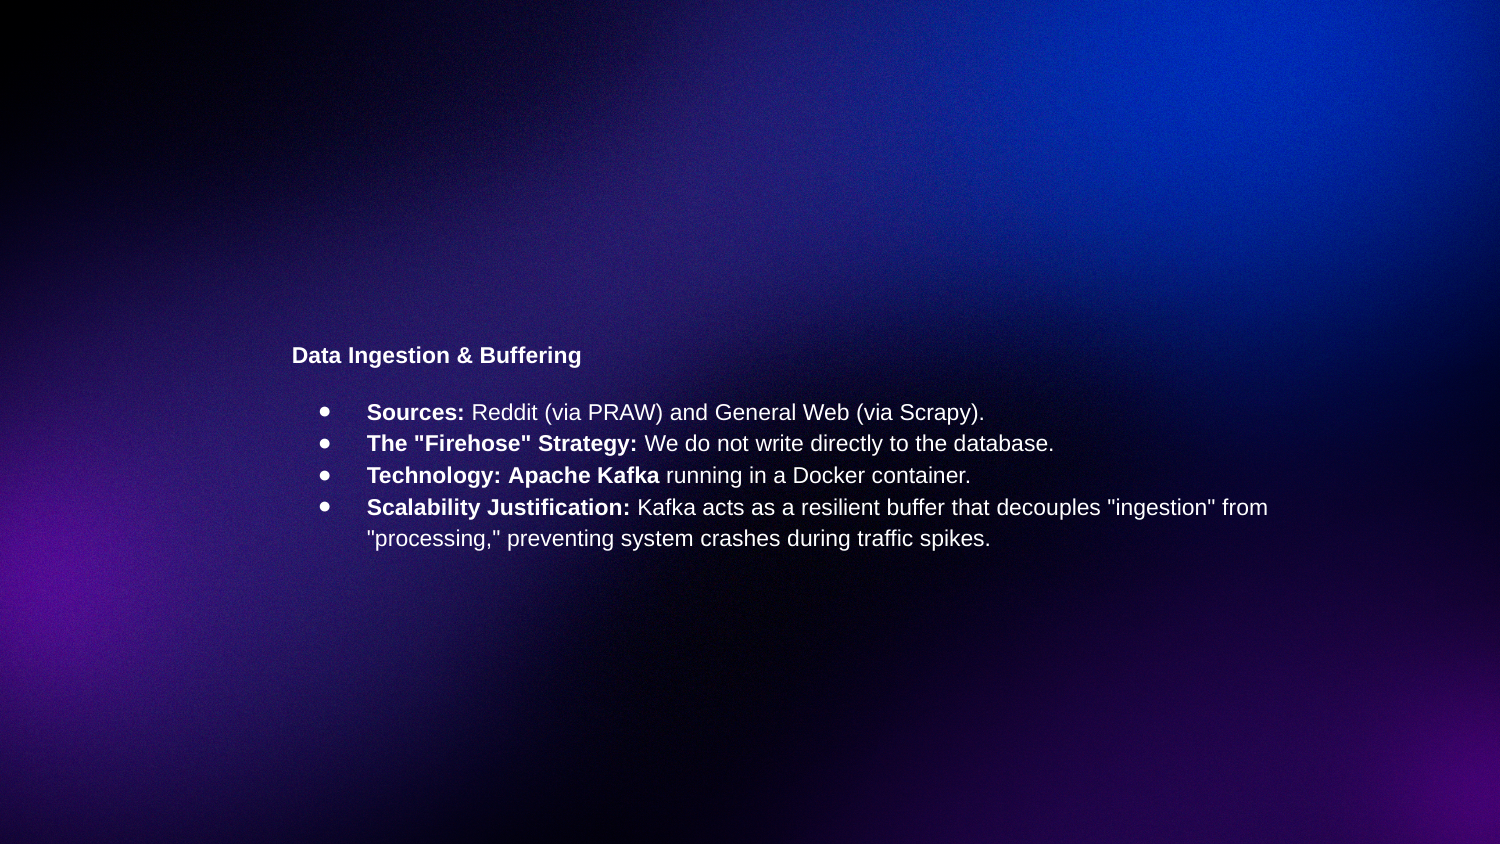

Data Ingestion & Buffering
Sources: Reddit (via PRAW) and General Web (via Scrapy).
The "Firehose" Strategy: We do not write directly to the database.
Technology: Apache Kafka running in a Docker container.
Scalability Justification: Kafka acts as a resilient buffer that decouples "ingestion" from "processing," preventing system crashes during traffic spikes.